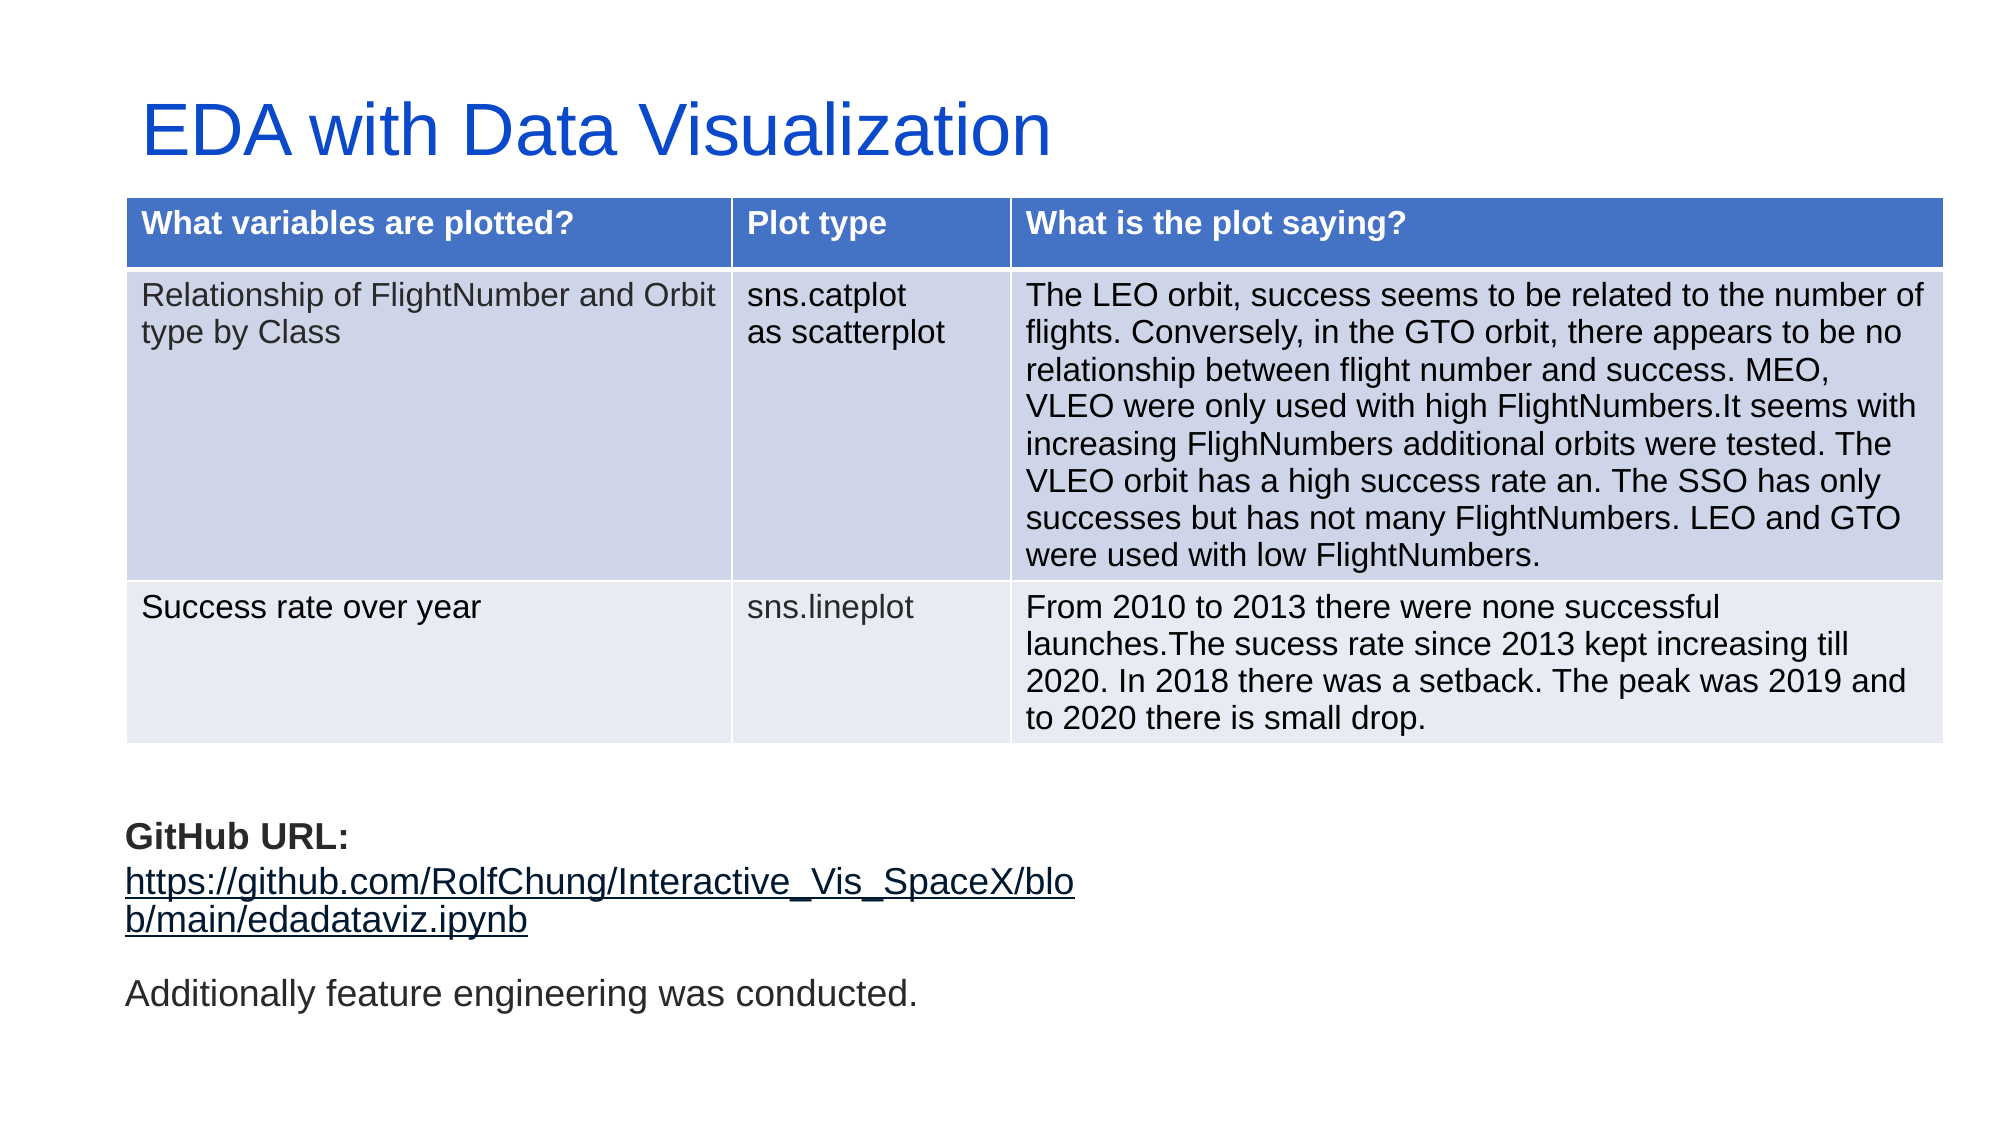

EDA with Data Visualization
| What variables are plotted? | Plot type | What is the plot saying? |
| --- | --- | --- |
| Relationship of FlightNumber and Orbit type by Class | sns.catplot as scatterplot | The LEO orbit, success seems to be related to the number of flights. Conversely, in the GTO orbit, there appears to be no relationship between flight number and success. MEO, VLEO were only used with high FlightNumbers.It seems with increasing FlighNumbers additional orbits were tested. The VLEO orbit has a high success rate an. The SSO has only successes but has not many FlightNumbers. LEO and GTO were used with low FlightNumbers. |
| Success rate over year | sns.lineplot | From 2010 to 2013 there were none successful launches.The sucess rate since 2013 kept increasing till 2020. In 2018 there was a setback. The peak was 2019 and to 2020 there is small drop. |
GitHub URL:
https://github.com/RolfChung/Interactive_Vis_SpaceX/blob/main/edadataviz.ipynb
Additionally feature engineering was conducted.